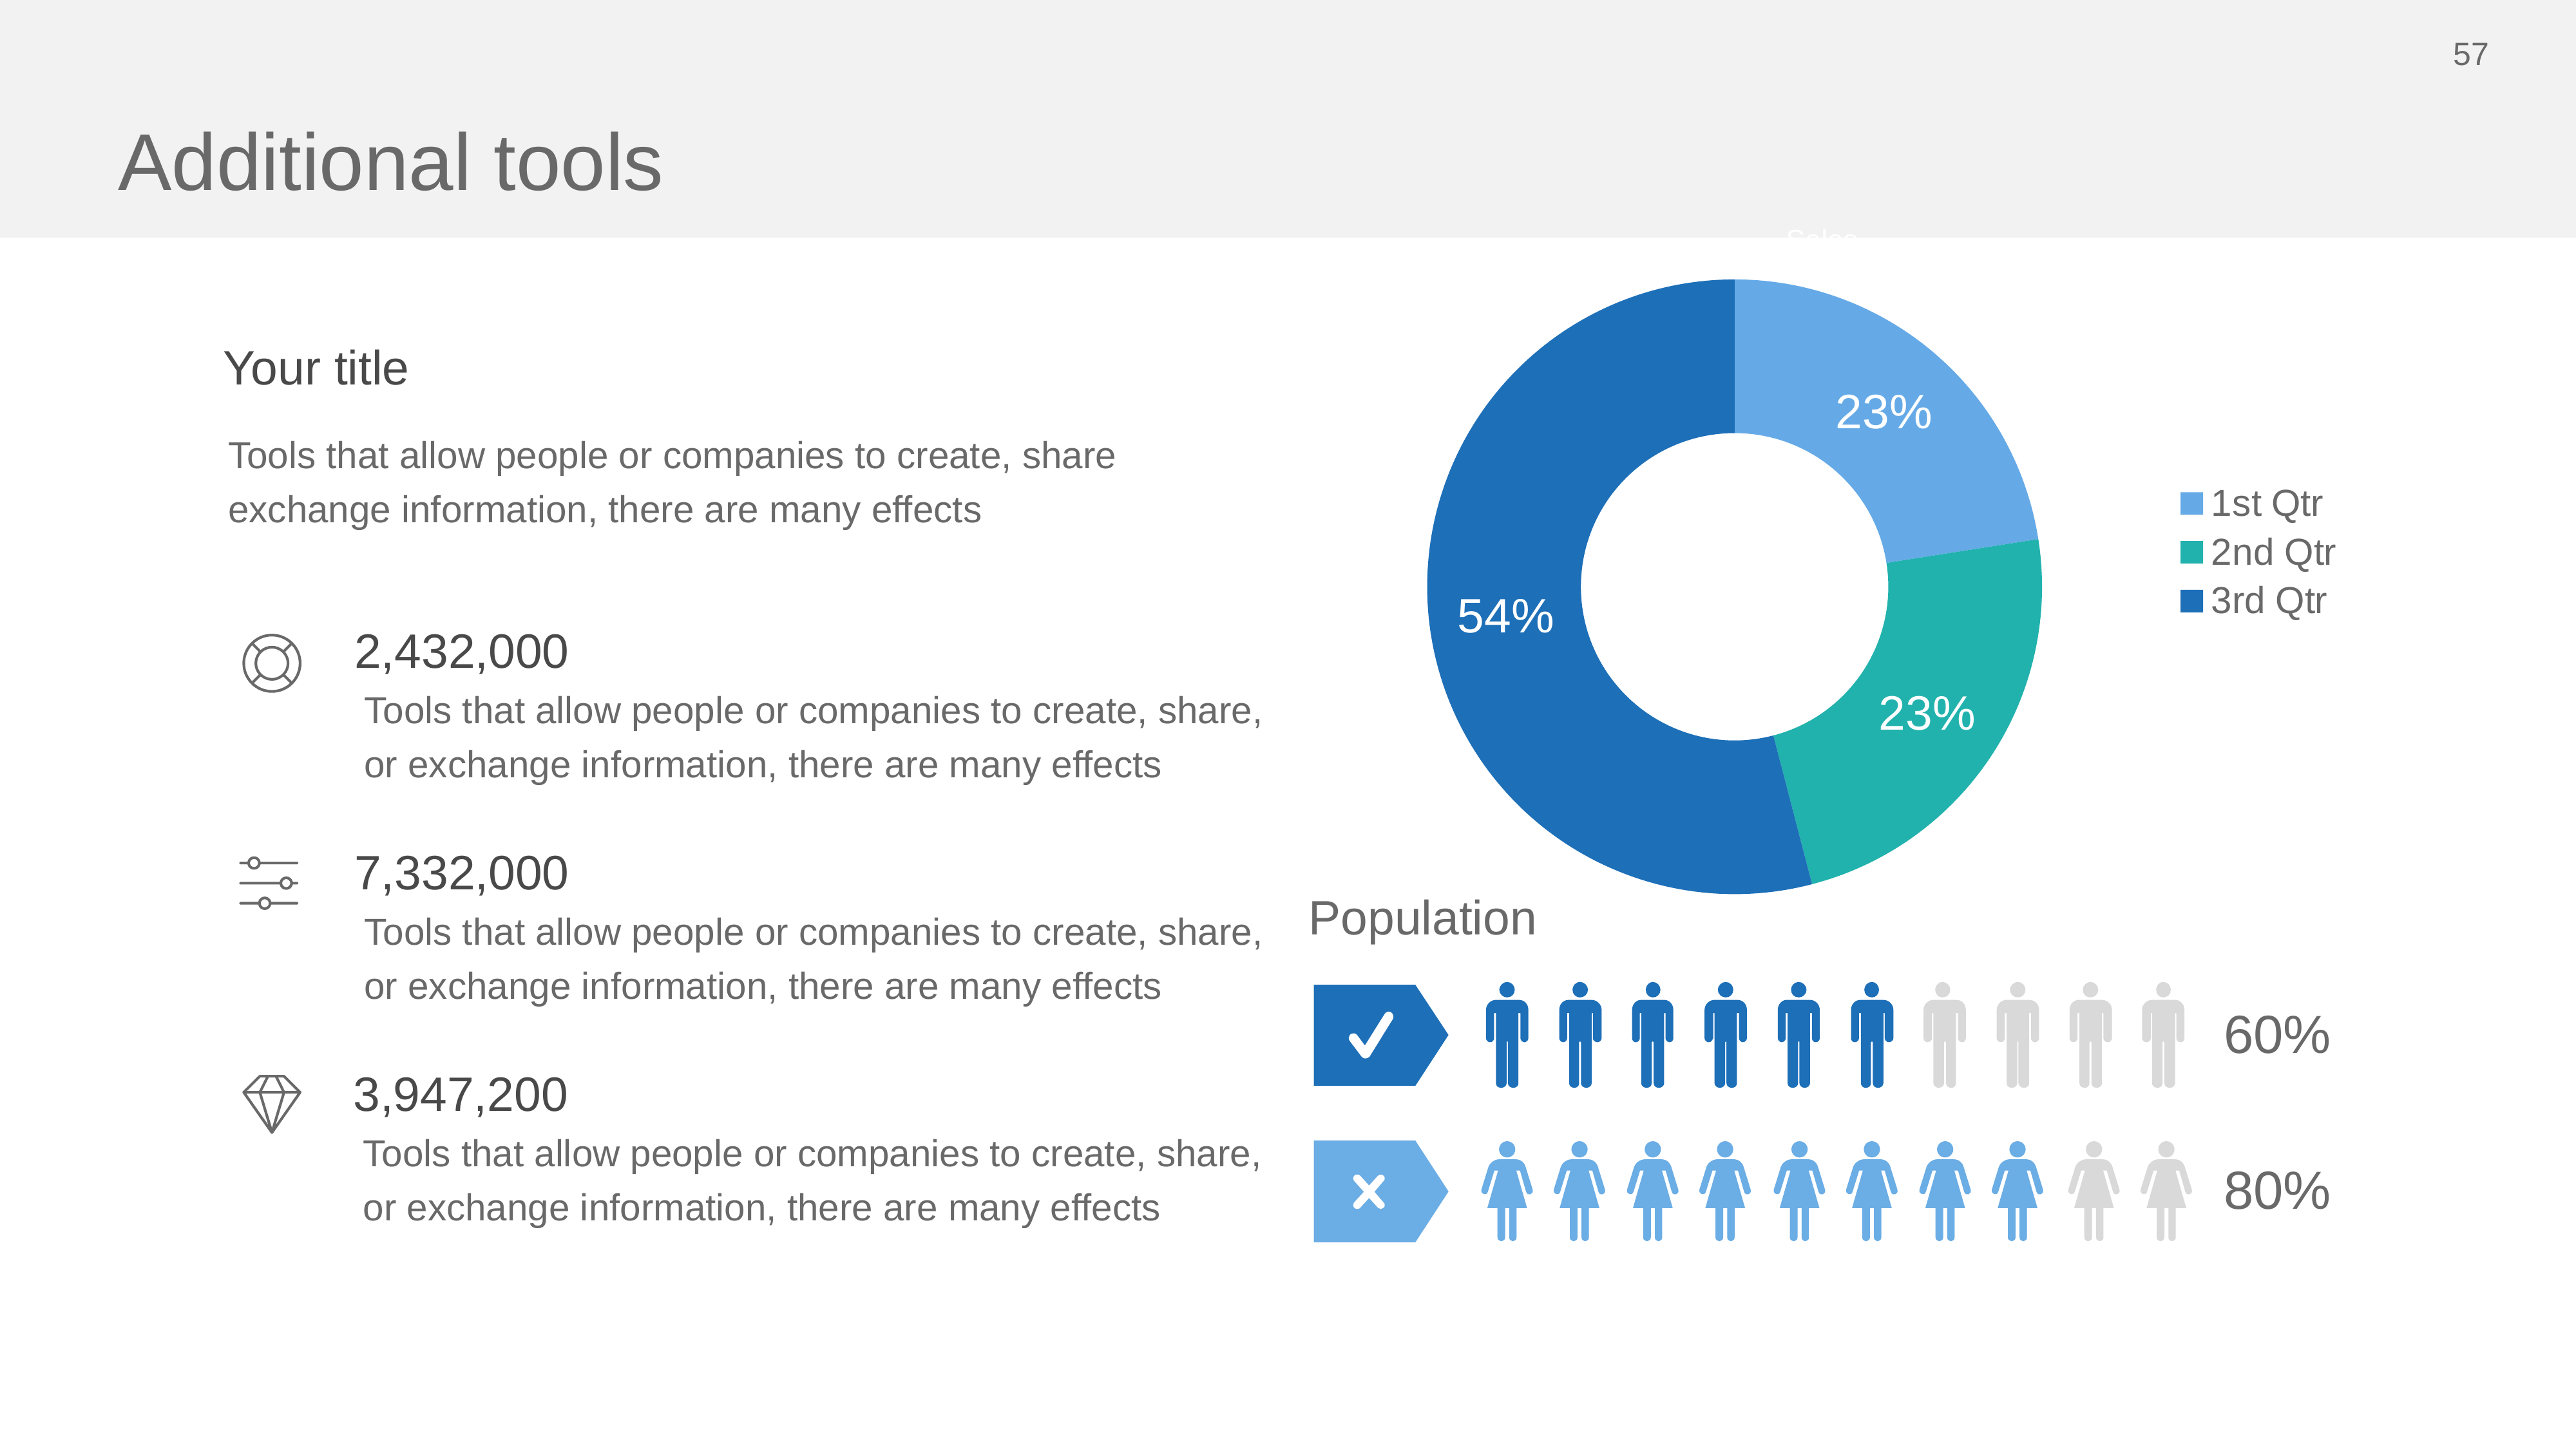

# Additional tools

### Chart:

| Category | Sales |
|---|---|
| 1st Qtr | 2.5 |
| 2nd Qtr | 2.6 |
| 3rd Qtr | 6.0 |
Your title
Tools that allow people or companies to create, share exchange information, there are many effects
2,432,000

Tools that allow people or companies to create, share, or exchange information, there are many effects
7,332,000

Tools that allow people or companies to create, share, or exchange information, there are many effects
Population

60%

3,947,200

Tools that allow people or companies to create, share, or exchange information, there are many effects

80%